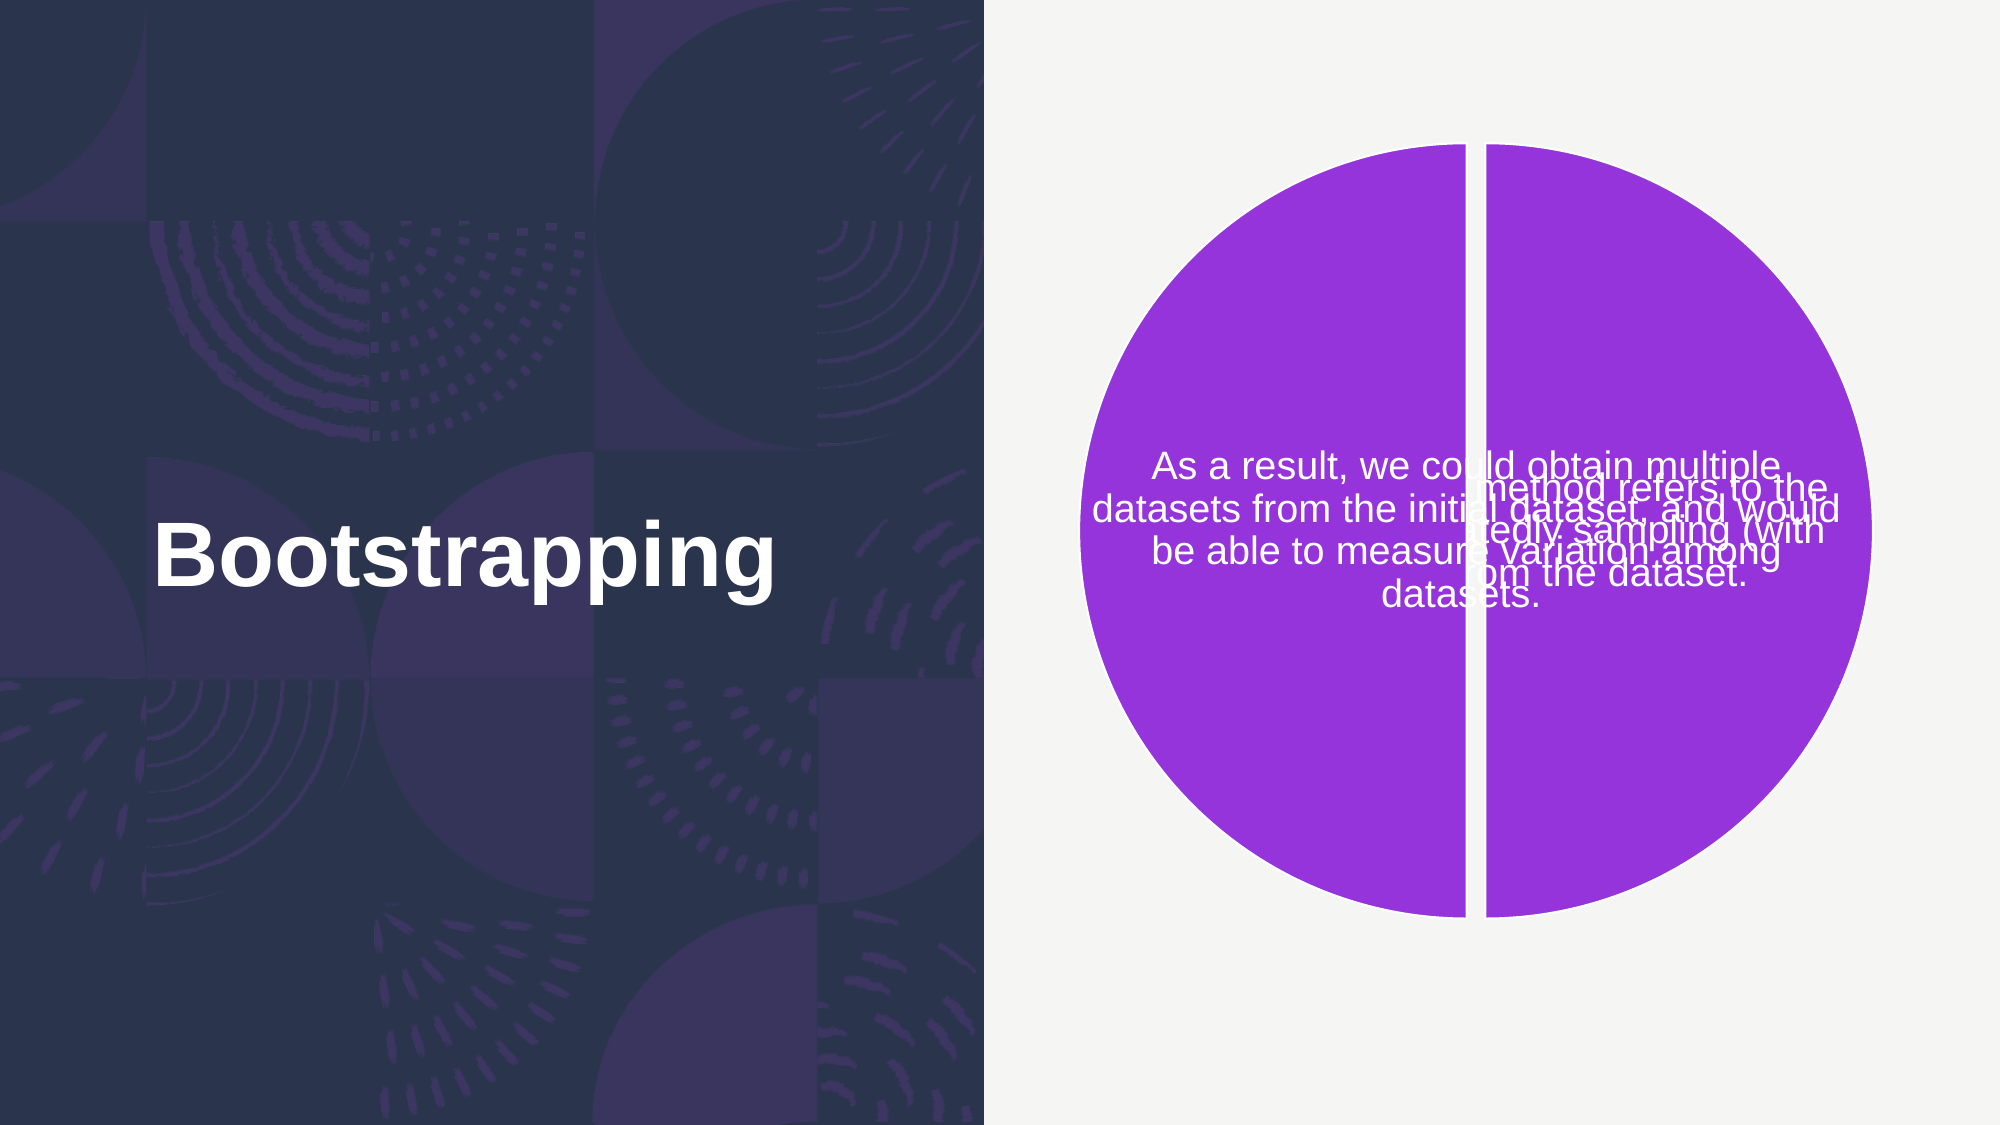

The Bootstrapping method refers to the procedure of repeatedly sampling (with replacement) from the dataset.
As a result, we could obtain multiple datasets from the initial dataset, and would be able to measure variation among datasets.
# Bootstrapping